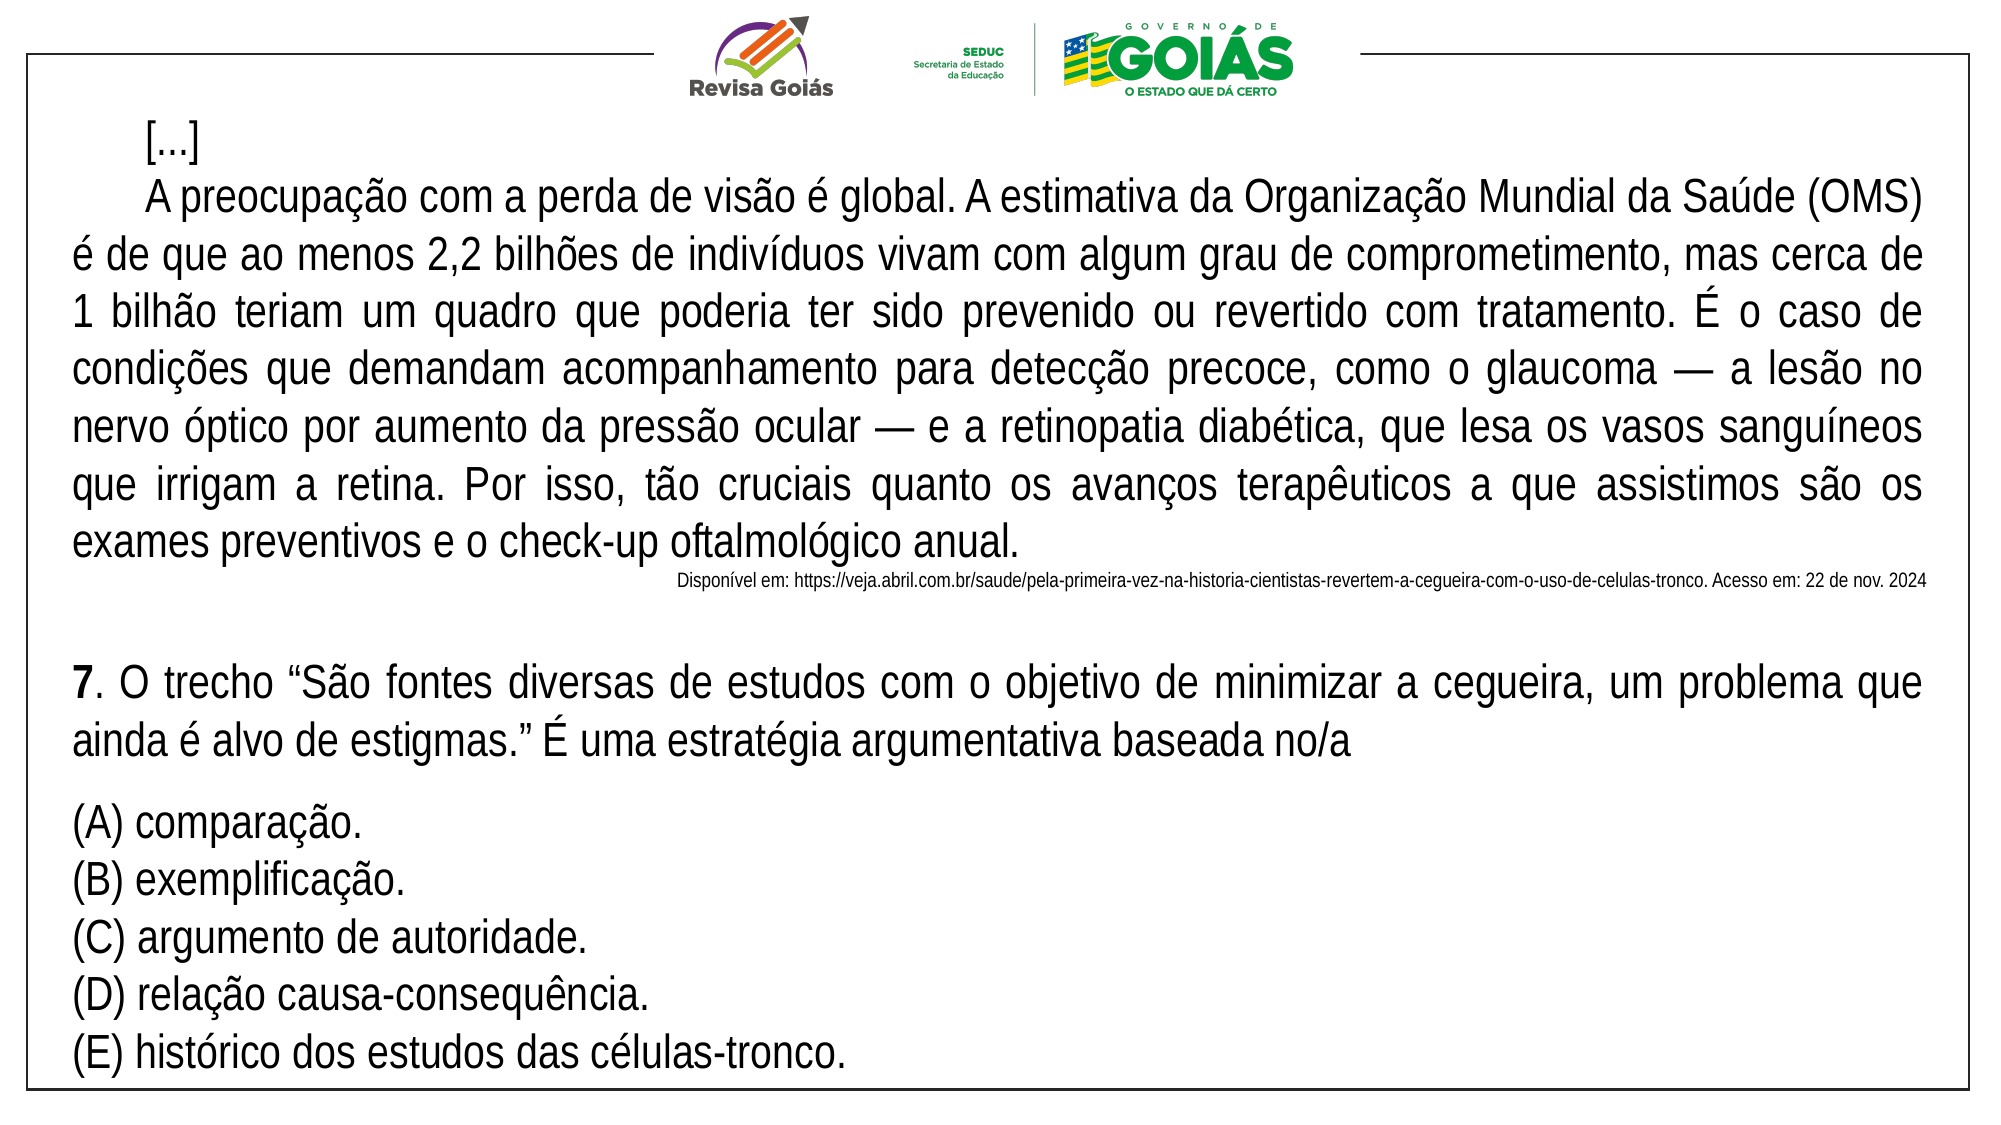

[...]
A preocupação com a perda de visão é global. A estimativa da Organização Mundial da Saúde (OMS) é de que ao menos 2,2 bilhões de indivíduos vivam com algum grau de comprometimento, mas cerca de 1 bilhão teriam um quadro que poderia ter sido prevenido ou revertido com tratamento. É o caso de condições que demandam acompanhamento para detecção precoce, como o glaucoma — a lesão no nervo óptico por aumento da pressão ocular — e a retinopatia diabética, que lesa os vasos sanguíneos que irrigam a retina. Por isso, tão cruciais quanto os avanços terapêuticos a que assistimos são os exames preventivos e o check-up oftalmológico anual.
Disponível em: https://veja.abril.com.br/saude/pela-primeira-vez-na-historia-cientistas-revertem-a-cegueira-com-o-uso-de-celulas-tronco. Acesso em: 22 de nov. 2024
7. O trecho “São fontes diversas de estudos com o objetivo de minimizar a cegueira, um problema que ainda é alvo de estigmas.” É uma estratégia argumentativa baseada no/a

(A) comparação.
(B) exemplificação.
(C) argumento de autoridade.
(D) relação causa-consequência.
(E) histórico dos estudos das células-tronco.